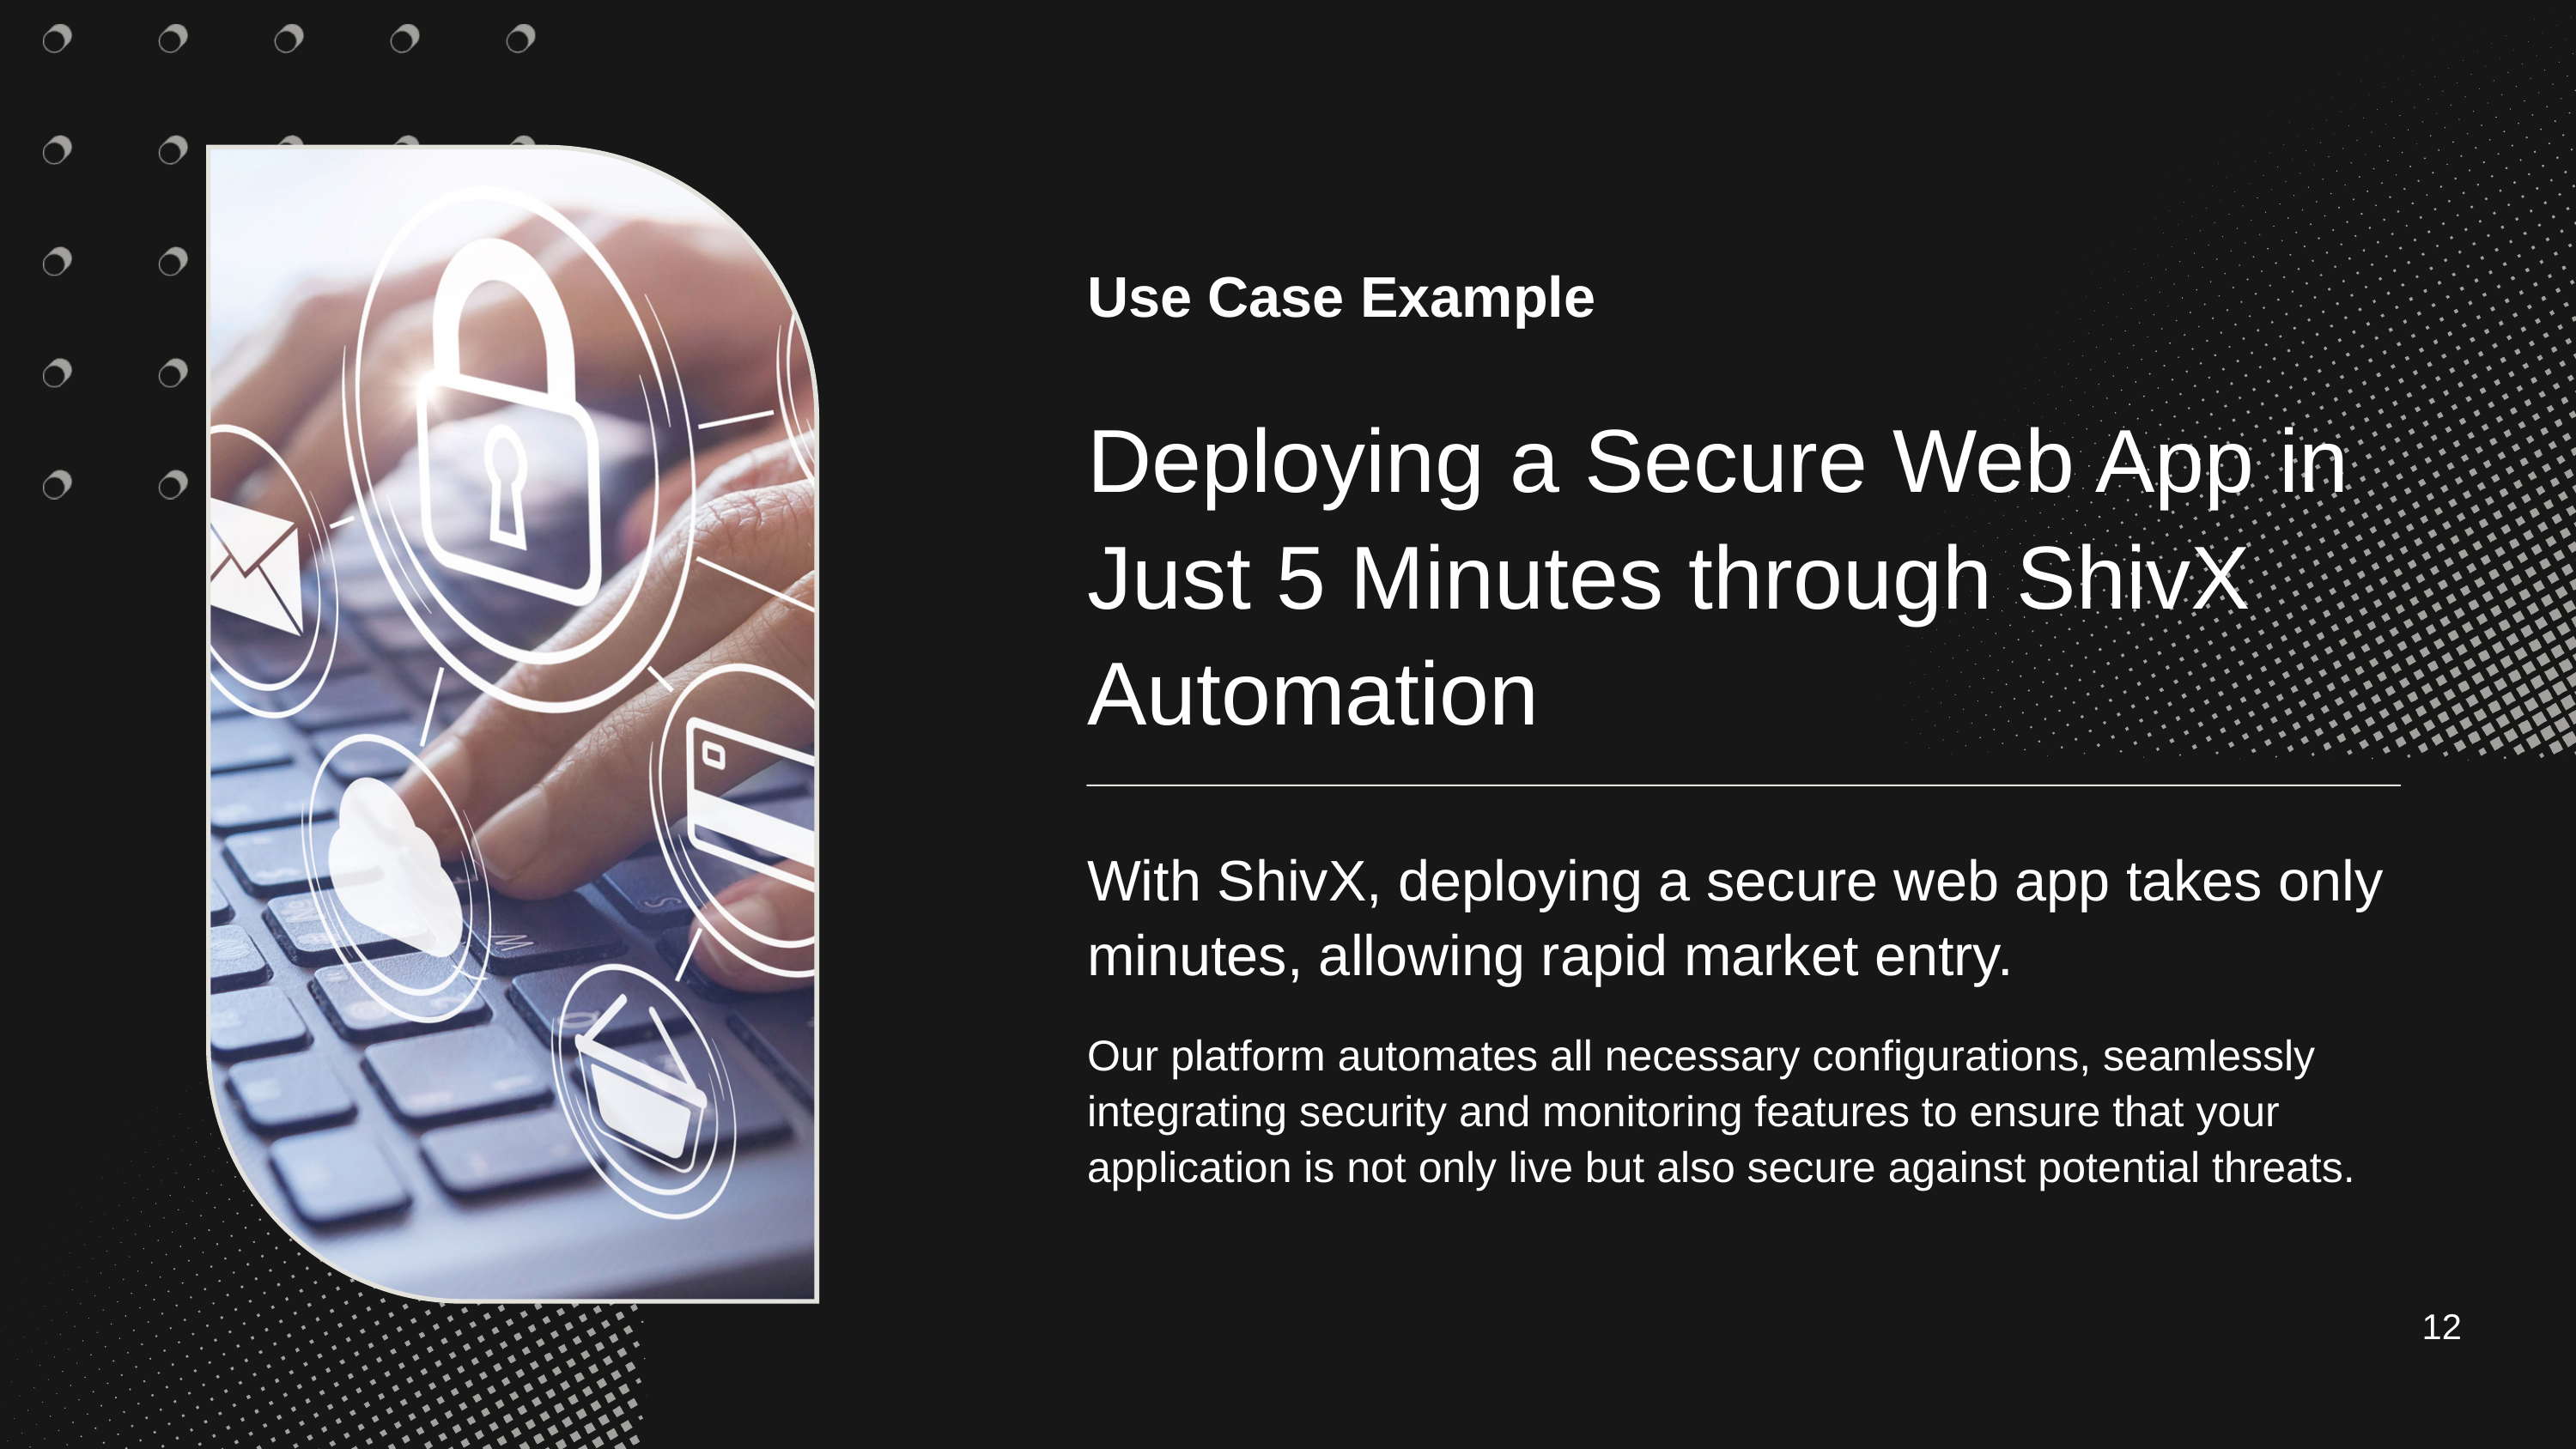

Use Case Example
Deploying a Secure Web App in Just 5 Minutes through ShivX Automation

With ShivX, deploying a secure web app takes only minutes, allowing rapid market entry.
Our platform automates all necessary configurations, seamlessly integrating security and monitoring features to ensure that your application is not only live but also secure against potential threats.

12